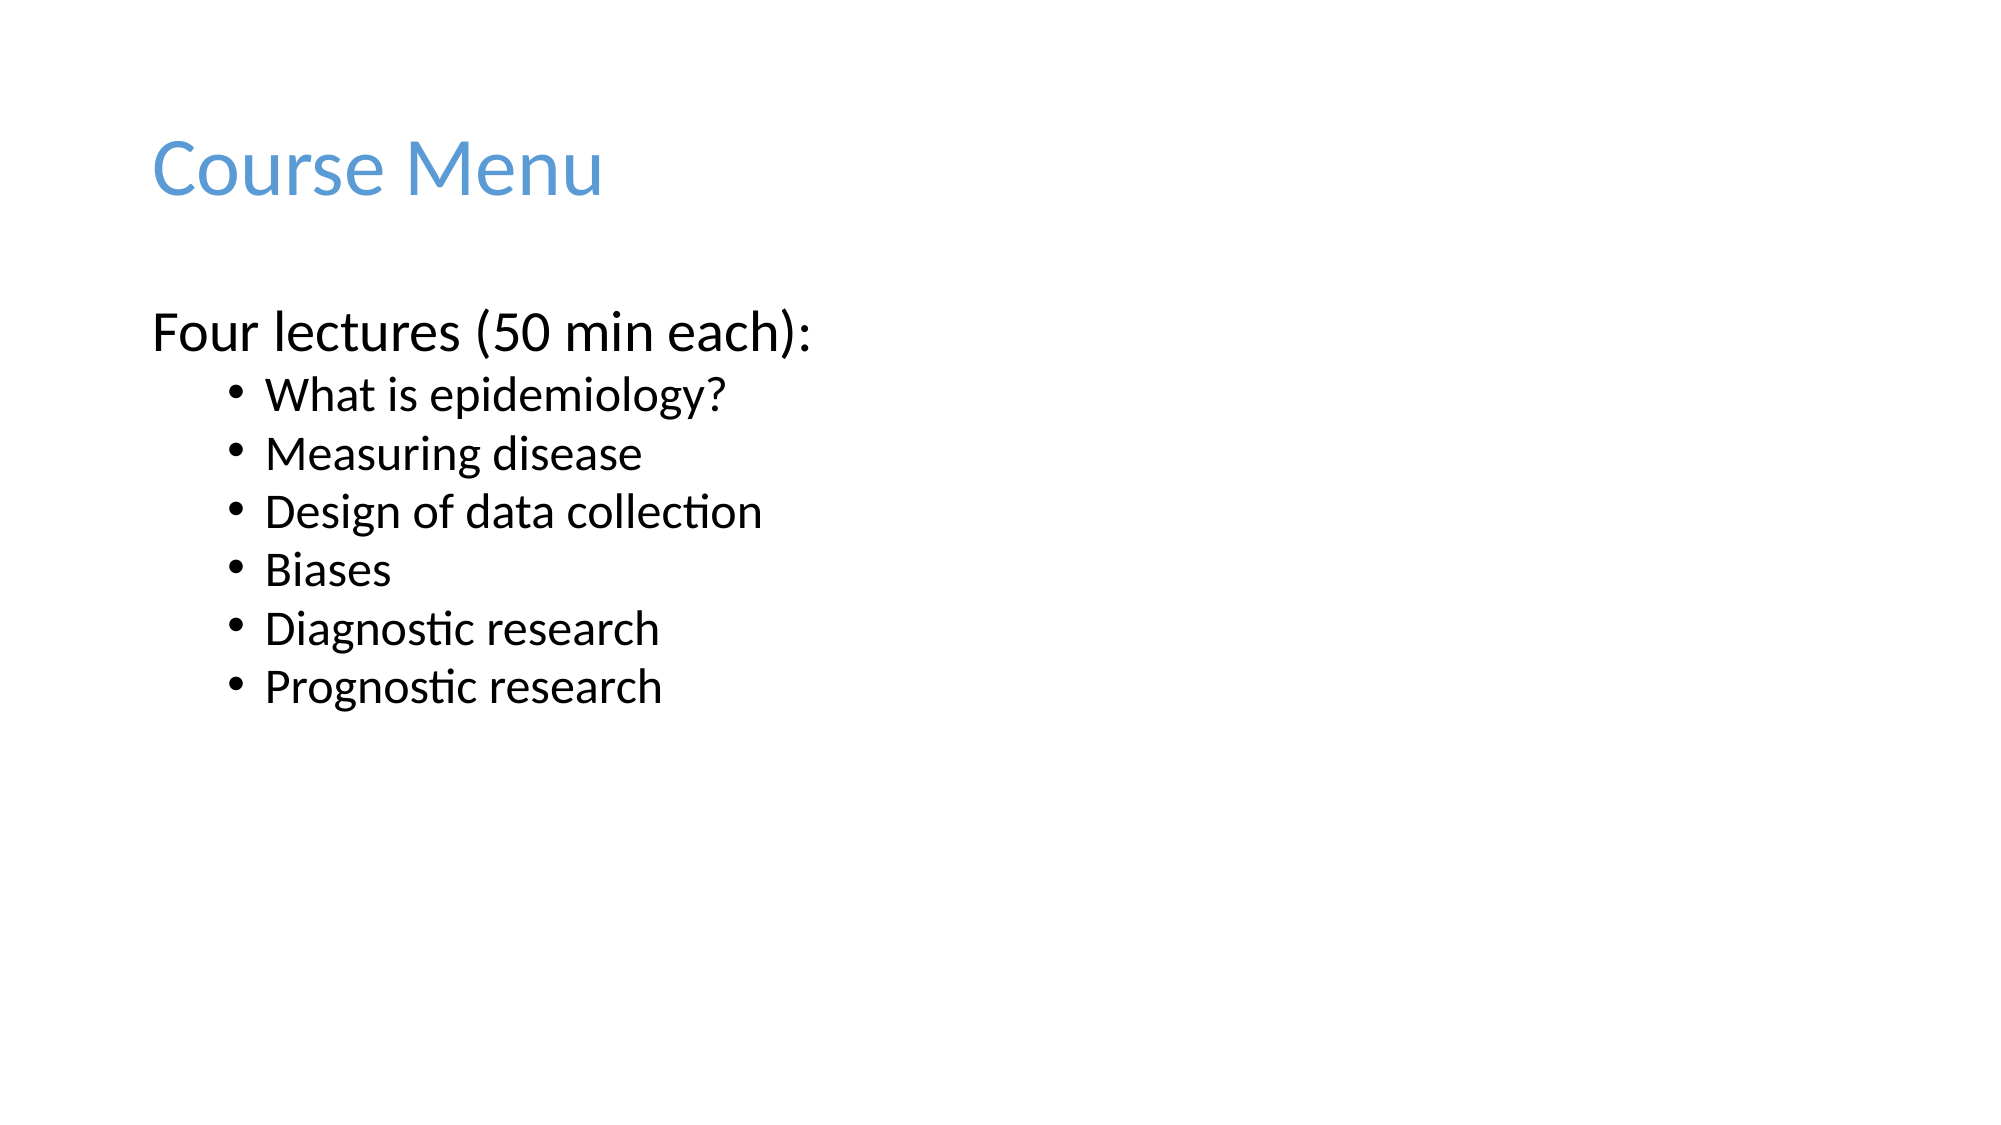

# Course Menu
Four lectures (50 min each):
What is epidemiology?
Measuring disease
Design of data collection
Biases
Diagnostic research
Prognostic research